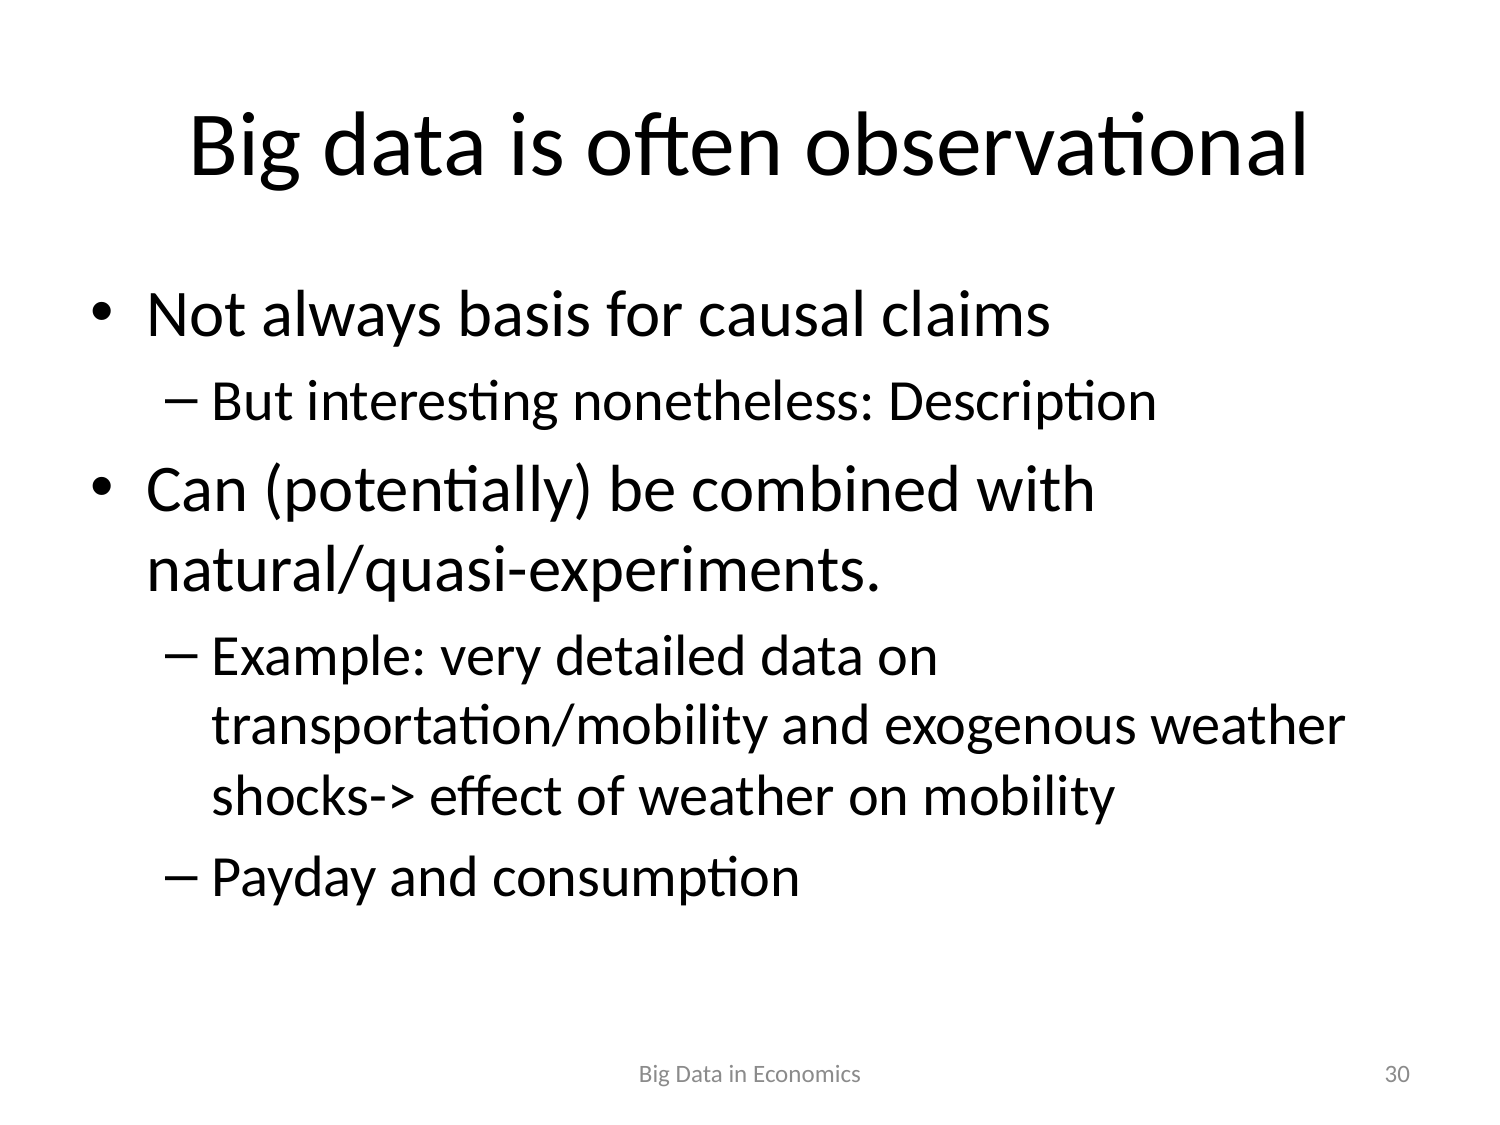

# Big data is often observational
Not always basis for causal claims
But interesting nonetheless: Description
Can (potentially) be combined with natural/quasi-experiments.
Example: very detailed data on transportation/mobility and exogenous weather shocks-> effect of weather on mobility
Payday and consumption
Big Data in Economics
30